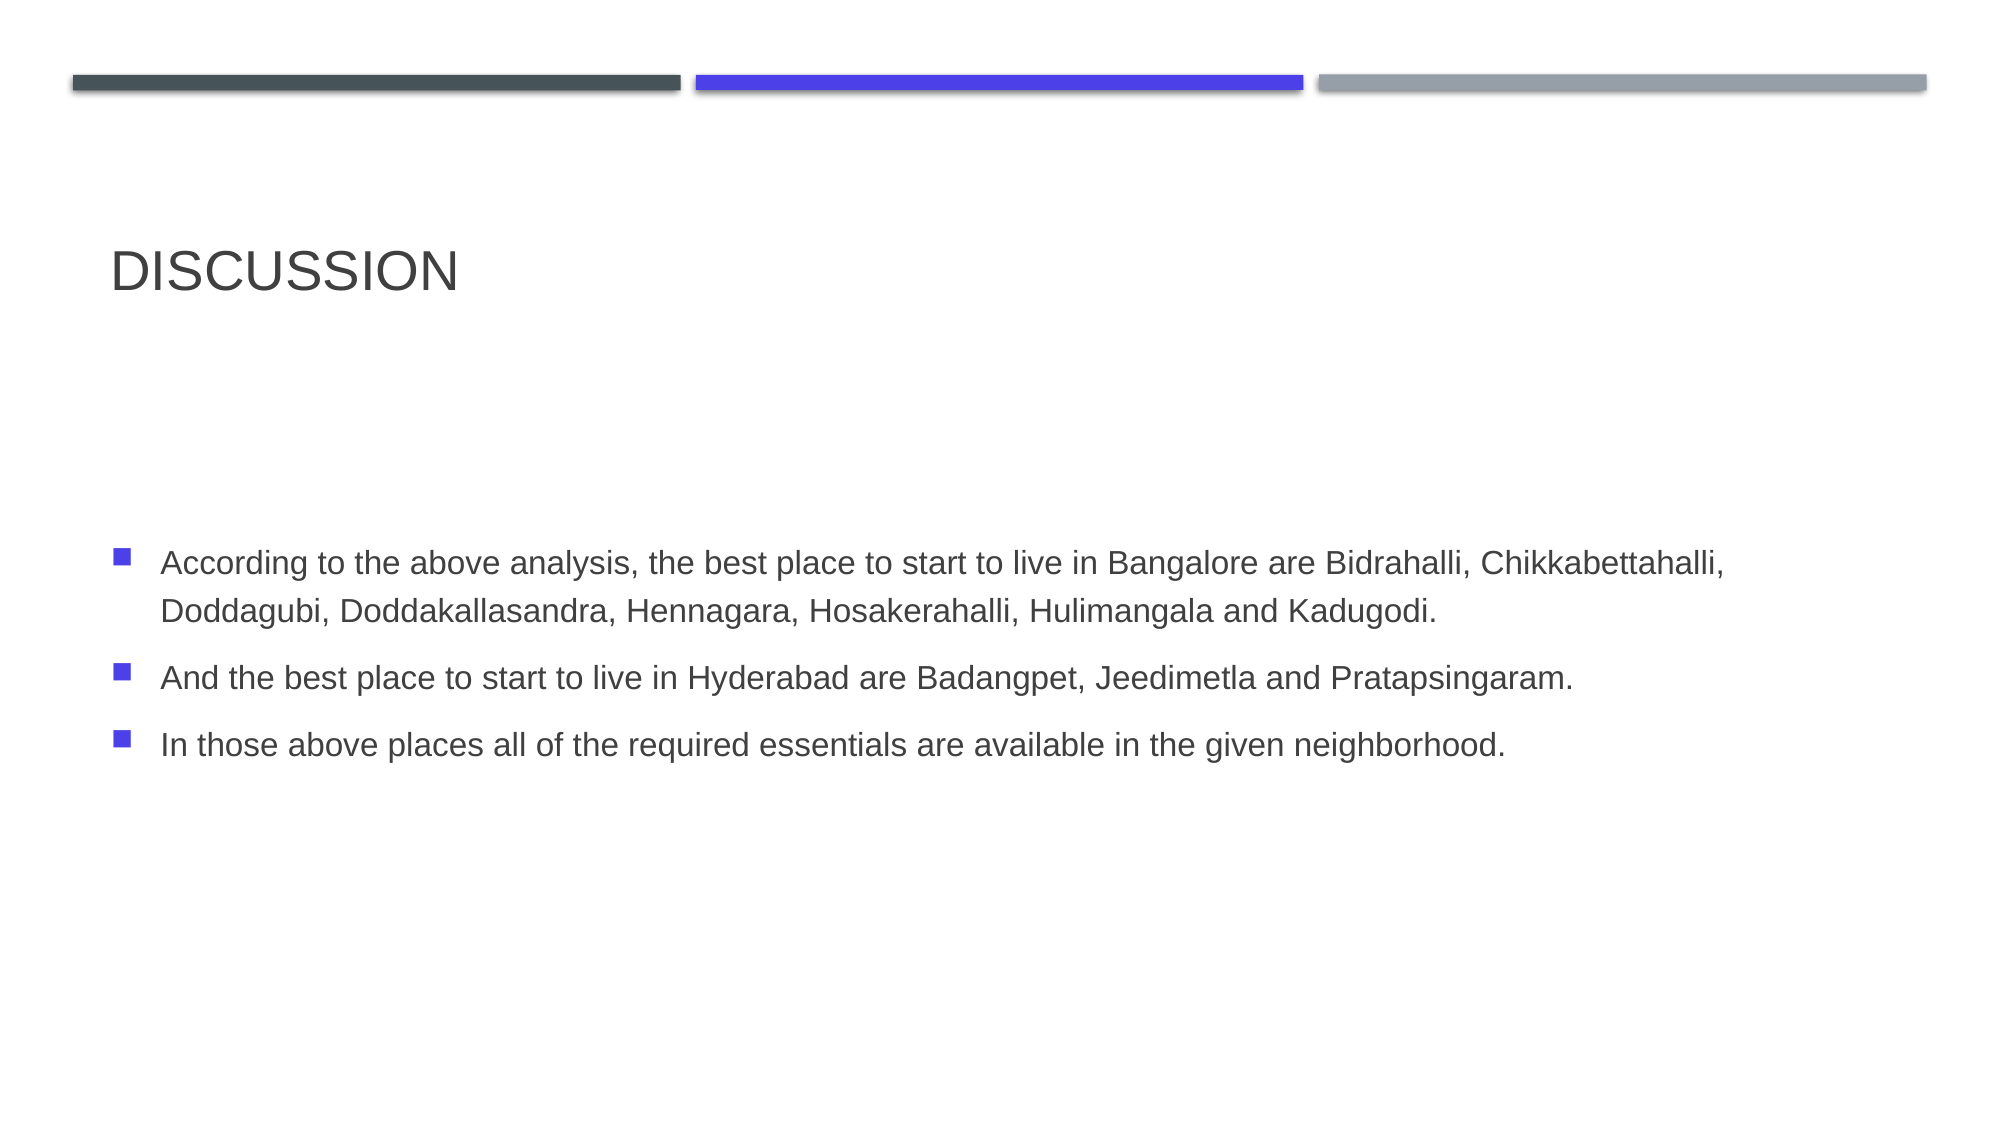

# Discussion
According to the above analysis, the best place to start to live in Bangalore are Bidrahalli, Chikkabettahalli, Doddagubi, Doddakallasandra, Hennagara, Hosakerahalli, Hulimangala and Kadugodi.
And the best place to start to live in Hyderabad are Badangpet, Jeedimetla and Pratapsingaram.
In those above places all of the required essentials are available in the given neighborhood.